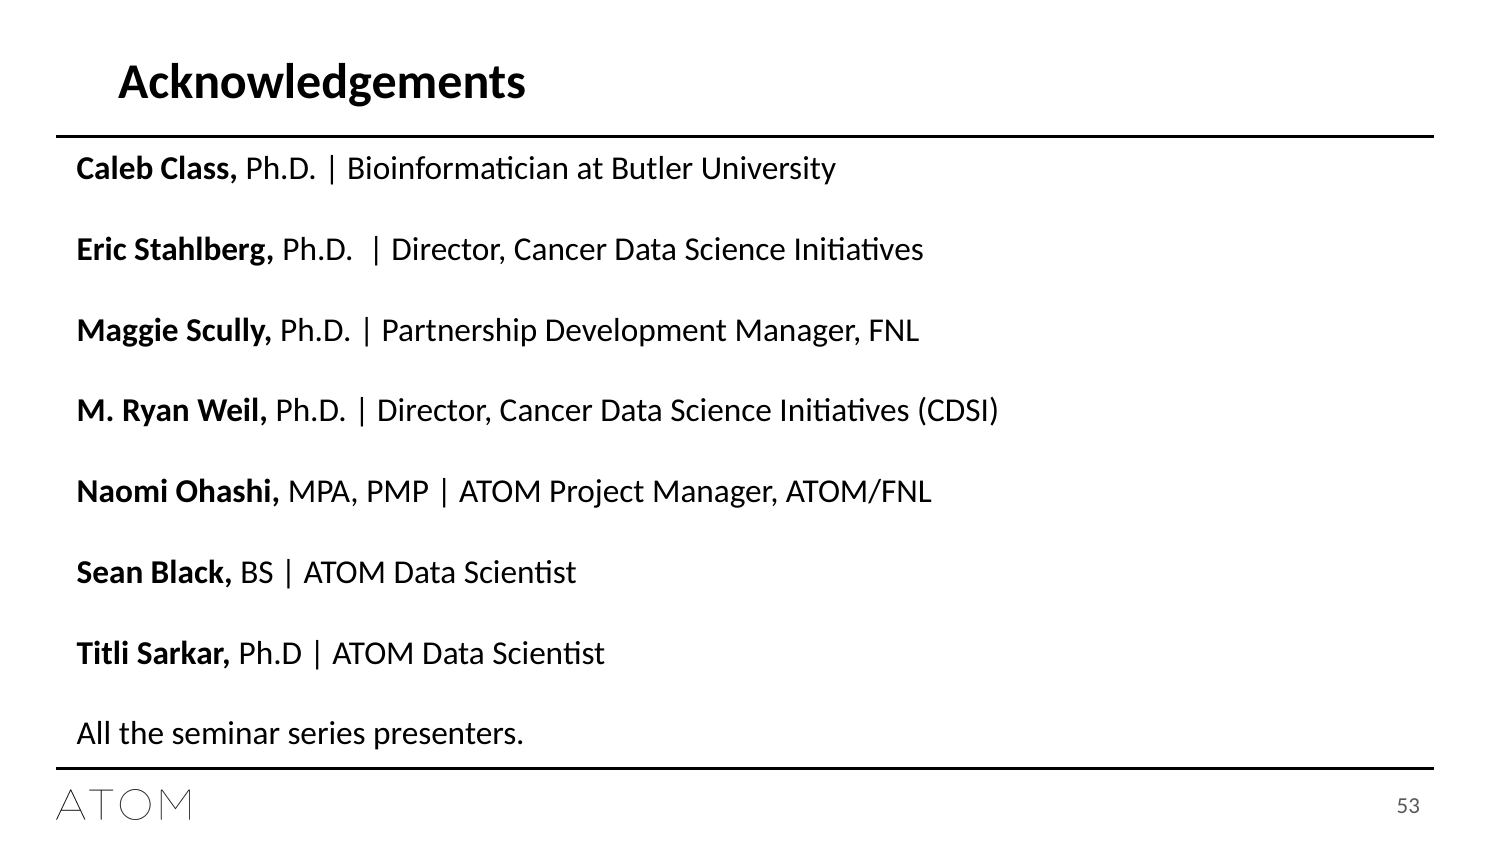

# Acknowledgements
Caleb Class, Ph.D. | Bioinformatician at Butler University
Eric Stahlberg, Ph.D.  | Director, Cancer Data Science Initiatives
Maggie Scully, Ph.D. | Partnership Development Manager, FNL
M. Ryan Weil, Ph.D. | Director, Cancer Data Science Initiatives (CDSI)
Naomi Ohashi, MPA, PMP | ATOM Project Manager, ATOM/FNL
Sean Black, BS | ATOM Data Scientist
Titli Sarkar, Ph.D | ATOM Data Scientist
All the seminar series presenters.
53